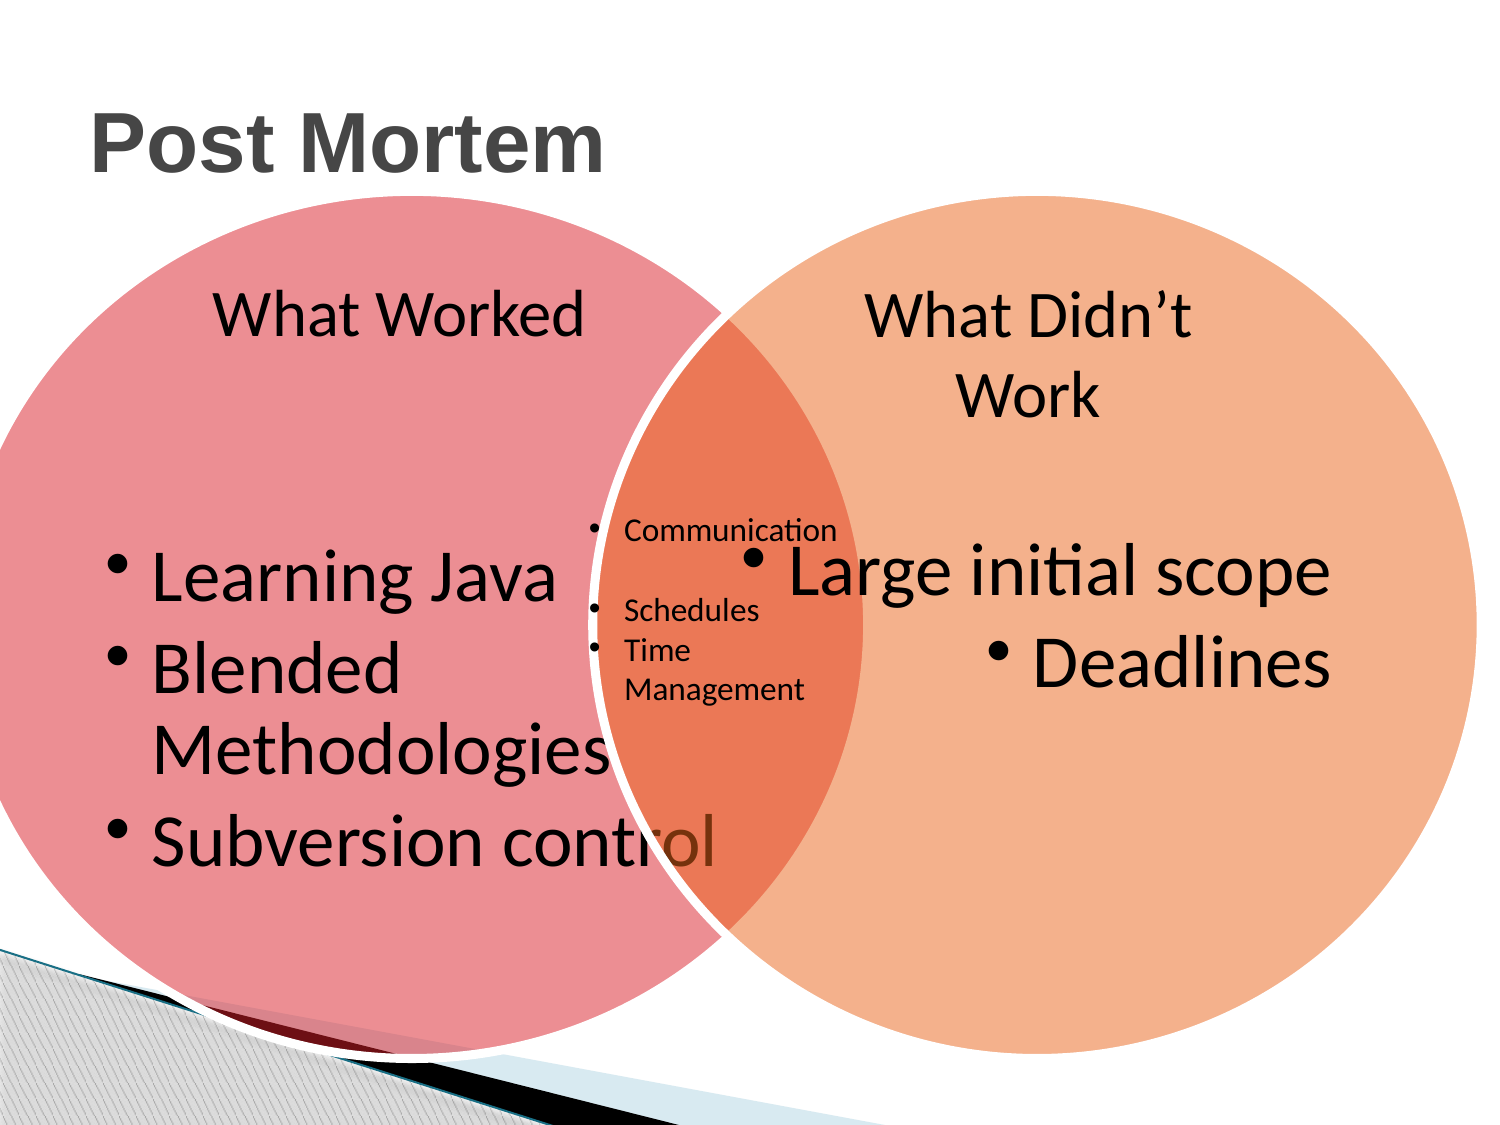

# Post Mortem

Learning Java
Blended Methodologies
Subversion control

Large initial scope
Deadlines

What Worked
What Didn’t Work
Communication
Schedules
Time Management